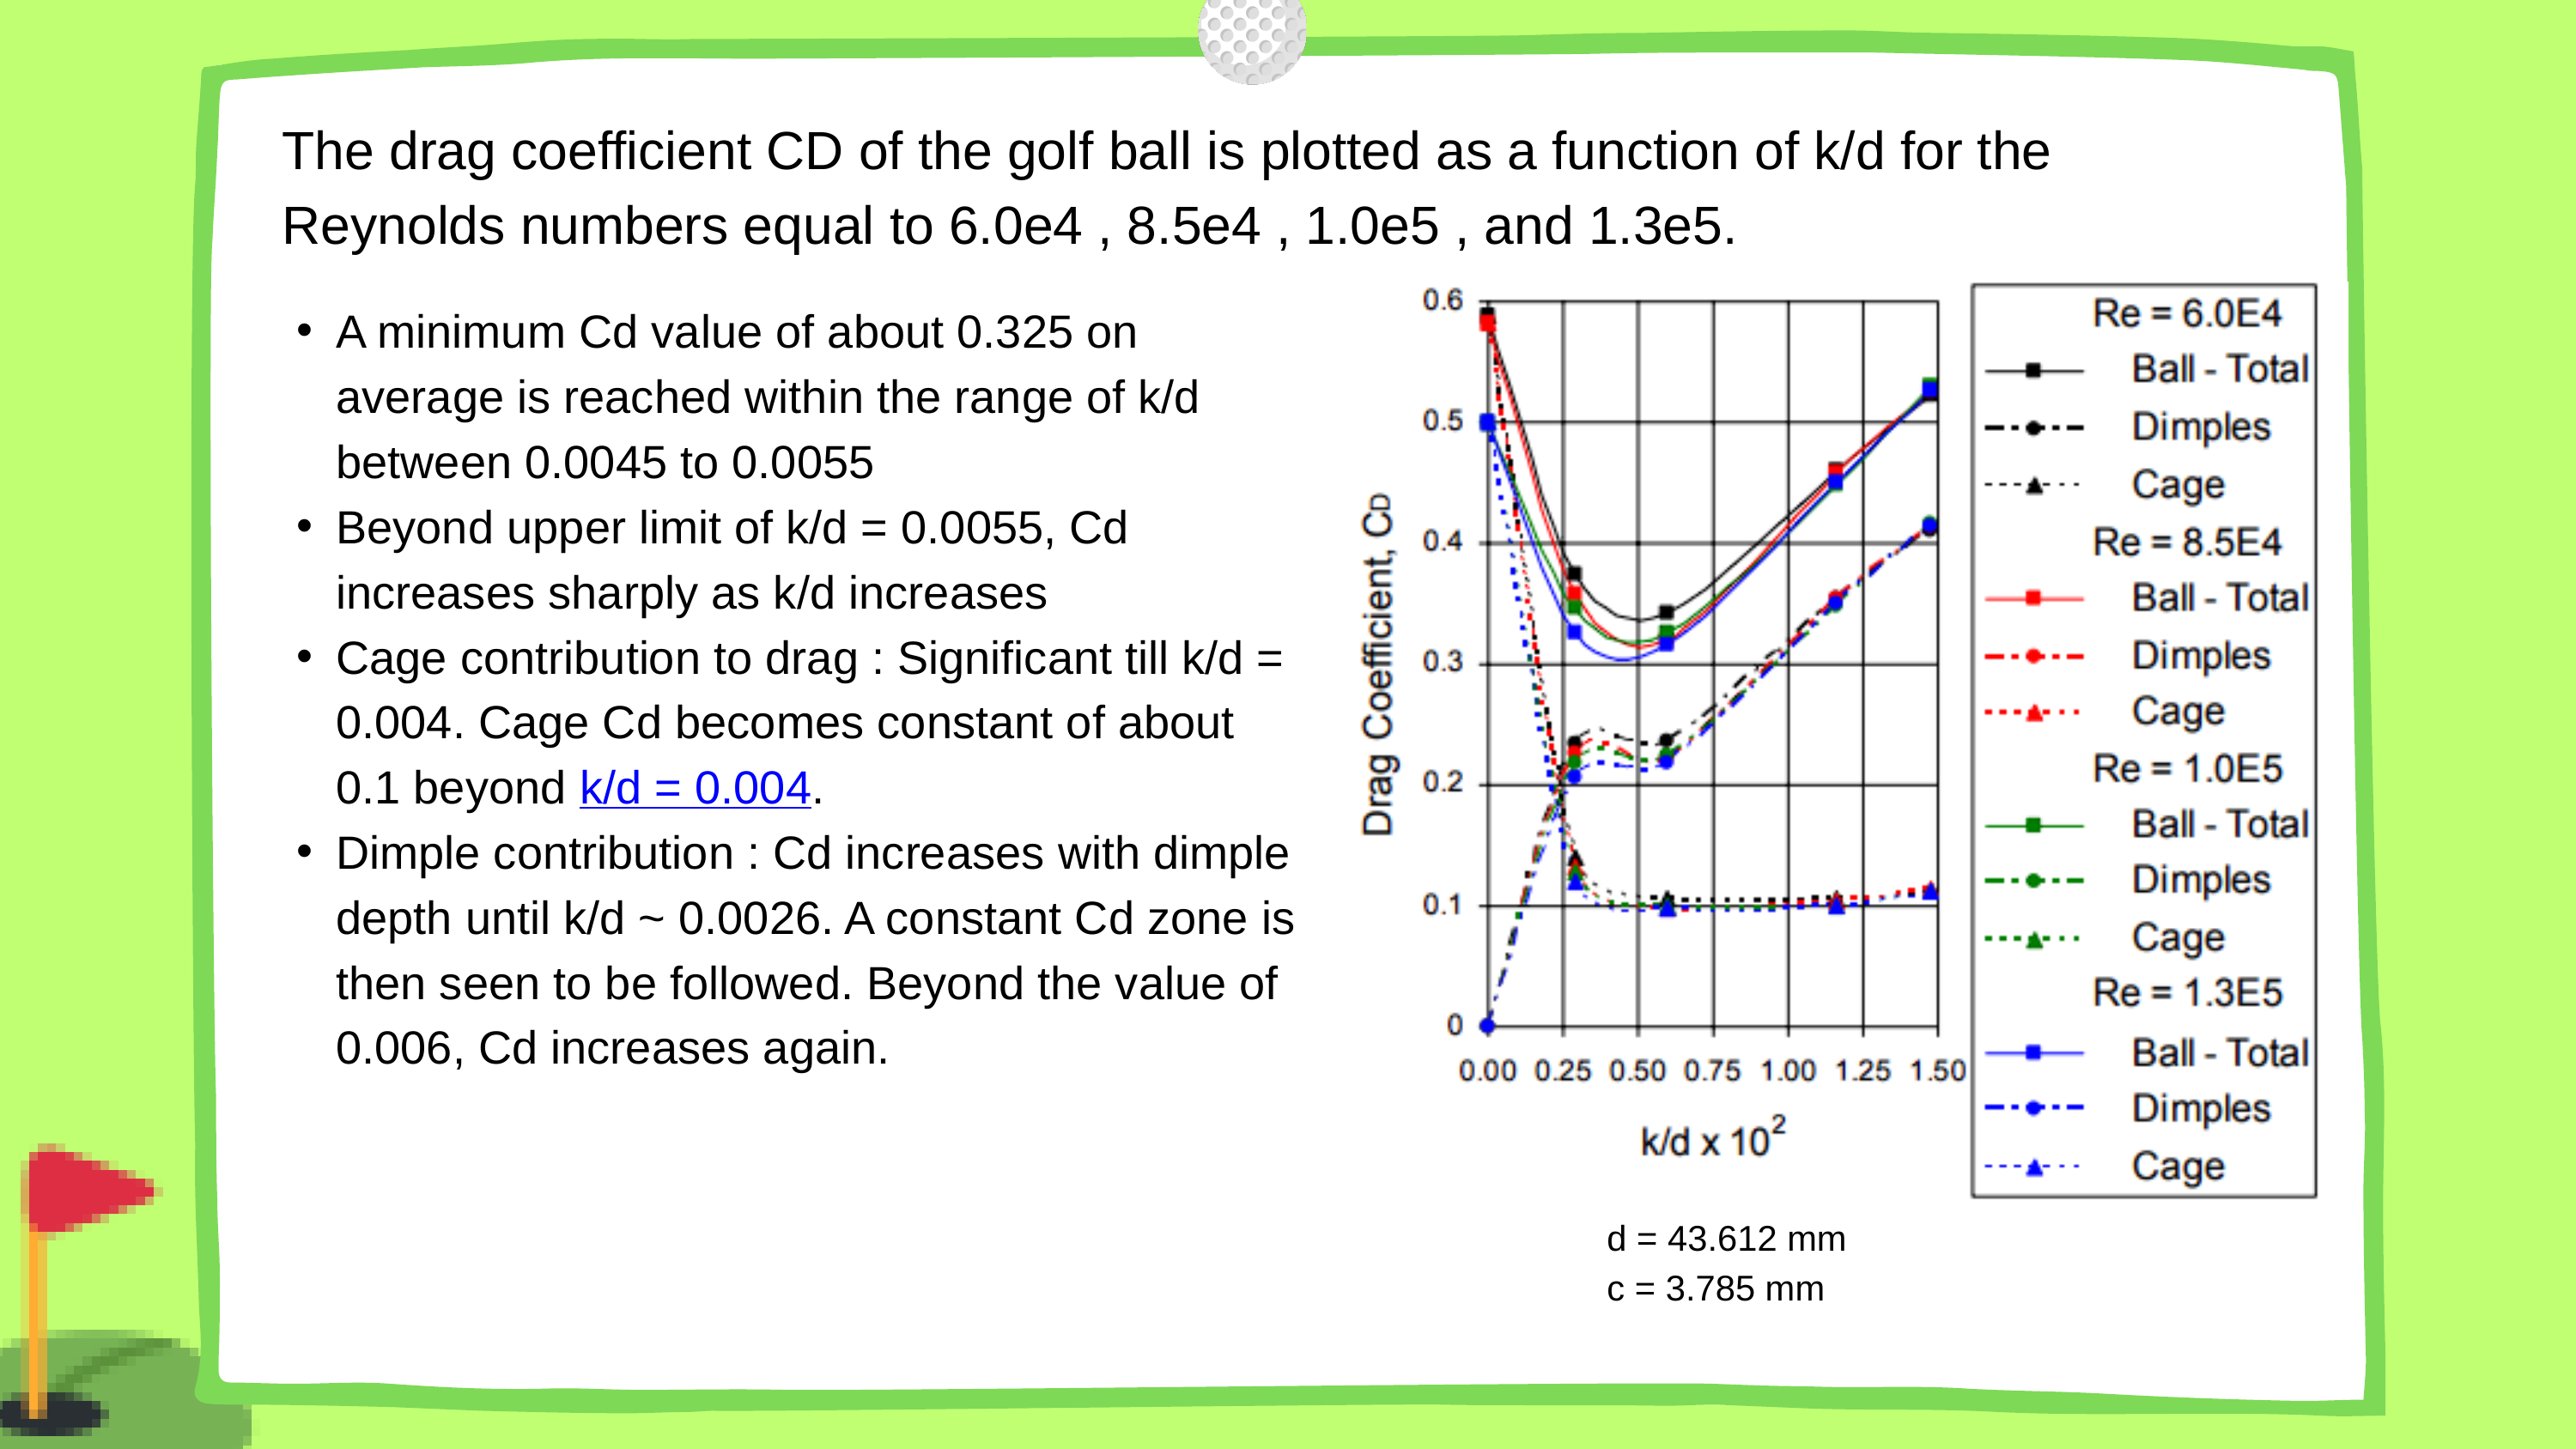

The drag coefficient CD of the golf ball is plotted as a function of k/d for the Reynolds numbers equal to 6.0e4 , 8.5e4 , 1.0e5 , and 1.3e5.

A minimum Cd value of about 0.325 on average is reached within the range of k/d between 0.0045 to 0.0055
Beyond upper limit of k/d = 0.0055, Cd increases sharply as k/d increases
Cage contribution to drag : Significant till k/d = 0.004. Cage Cd becomes constant of about 0.1 beyond k/d = 0.004.
Dimple contribution : Cd increases with dimple depth until k/d ~ 0.0026. A constant Cd zone is then seen to be followed. Beyond the value of 0.006, Cd increases again.

d = 43.612 mm
c = 3.785 mm